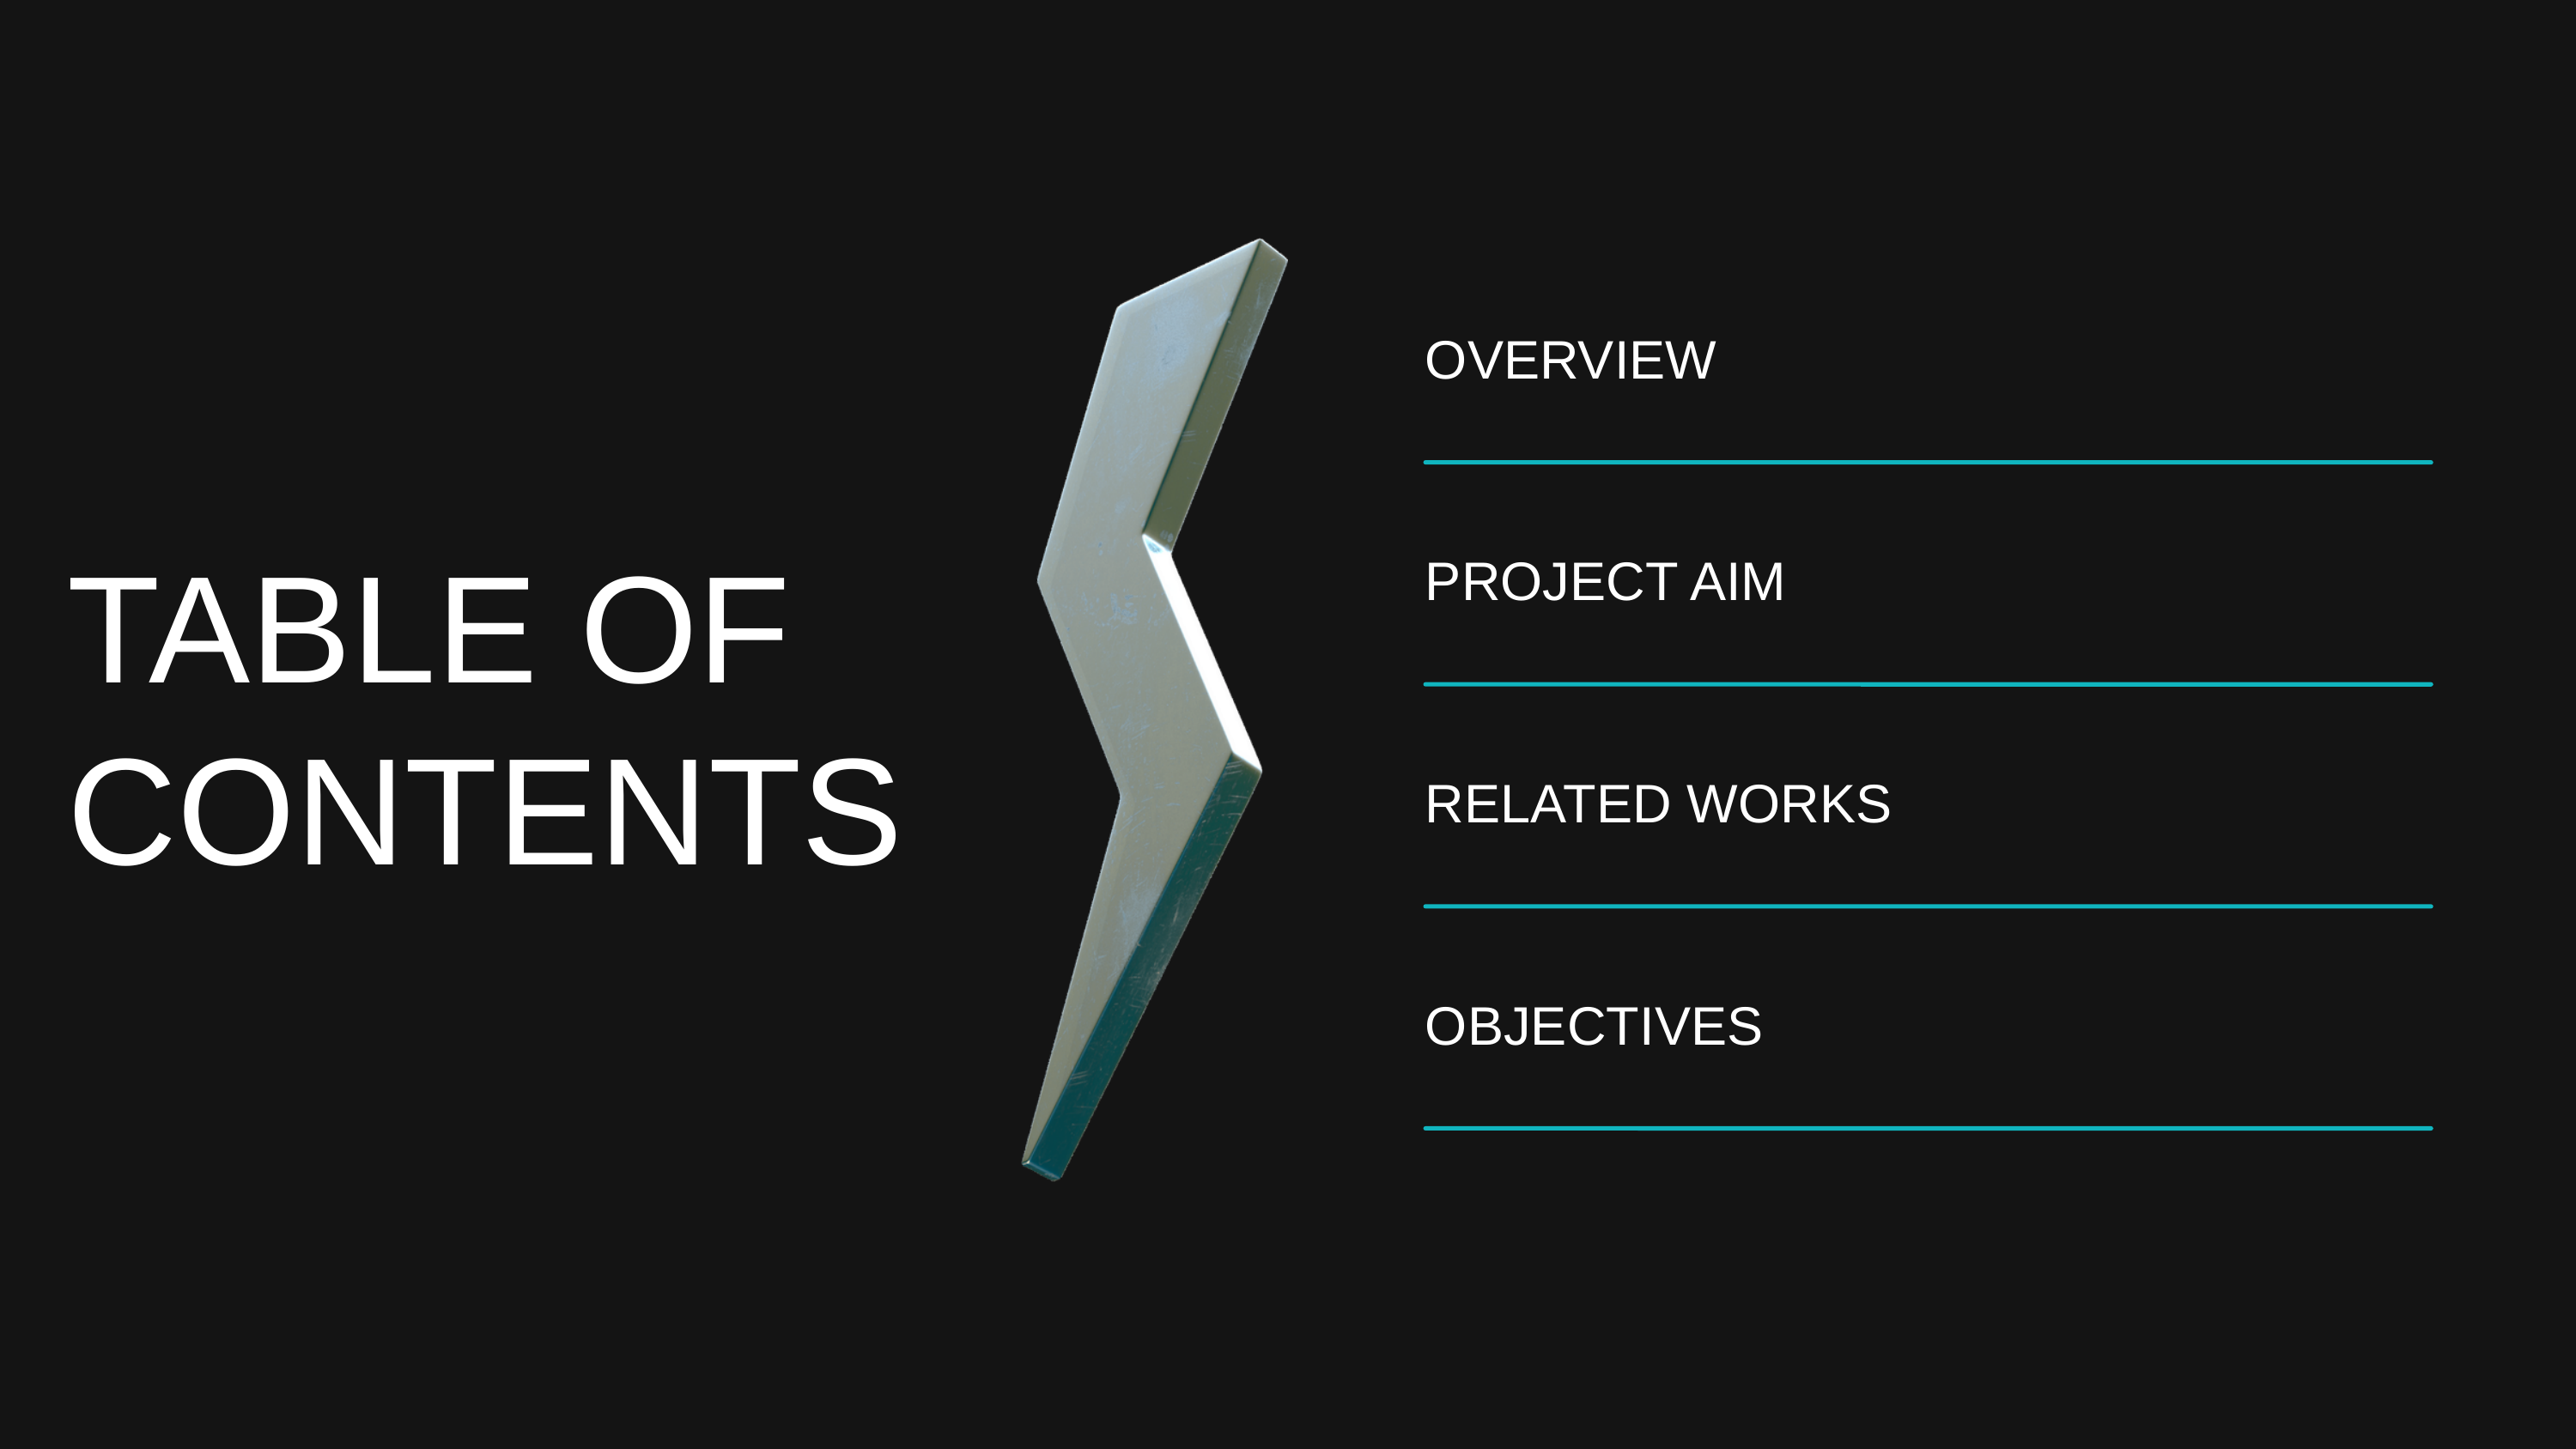

OVERVIEW

PROJECT AIM

RELATED WORKS

OBJECTIVES

TABLE OF CONTENTS